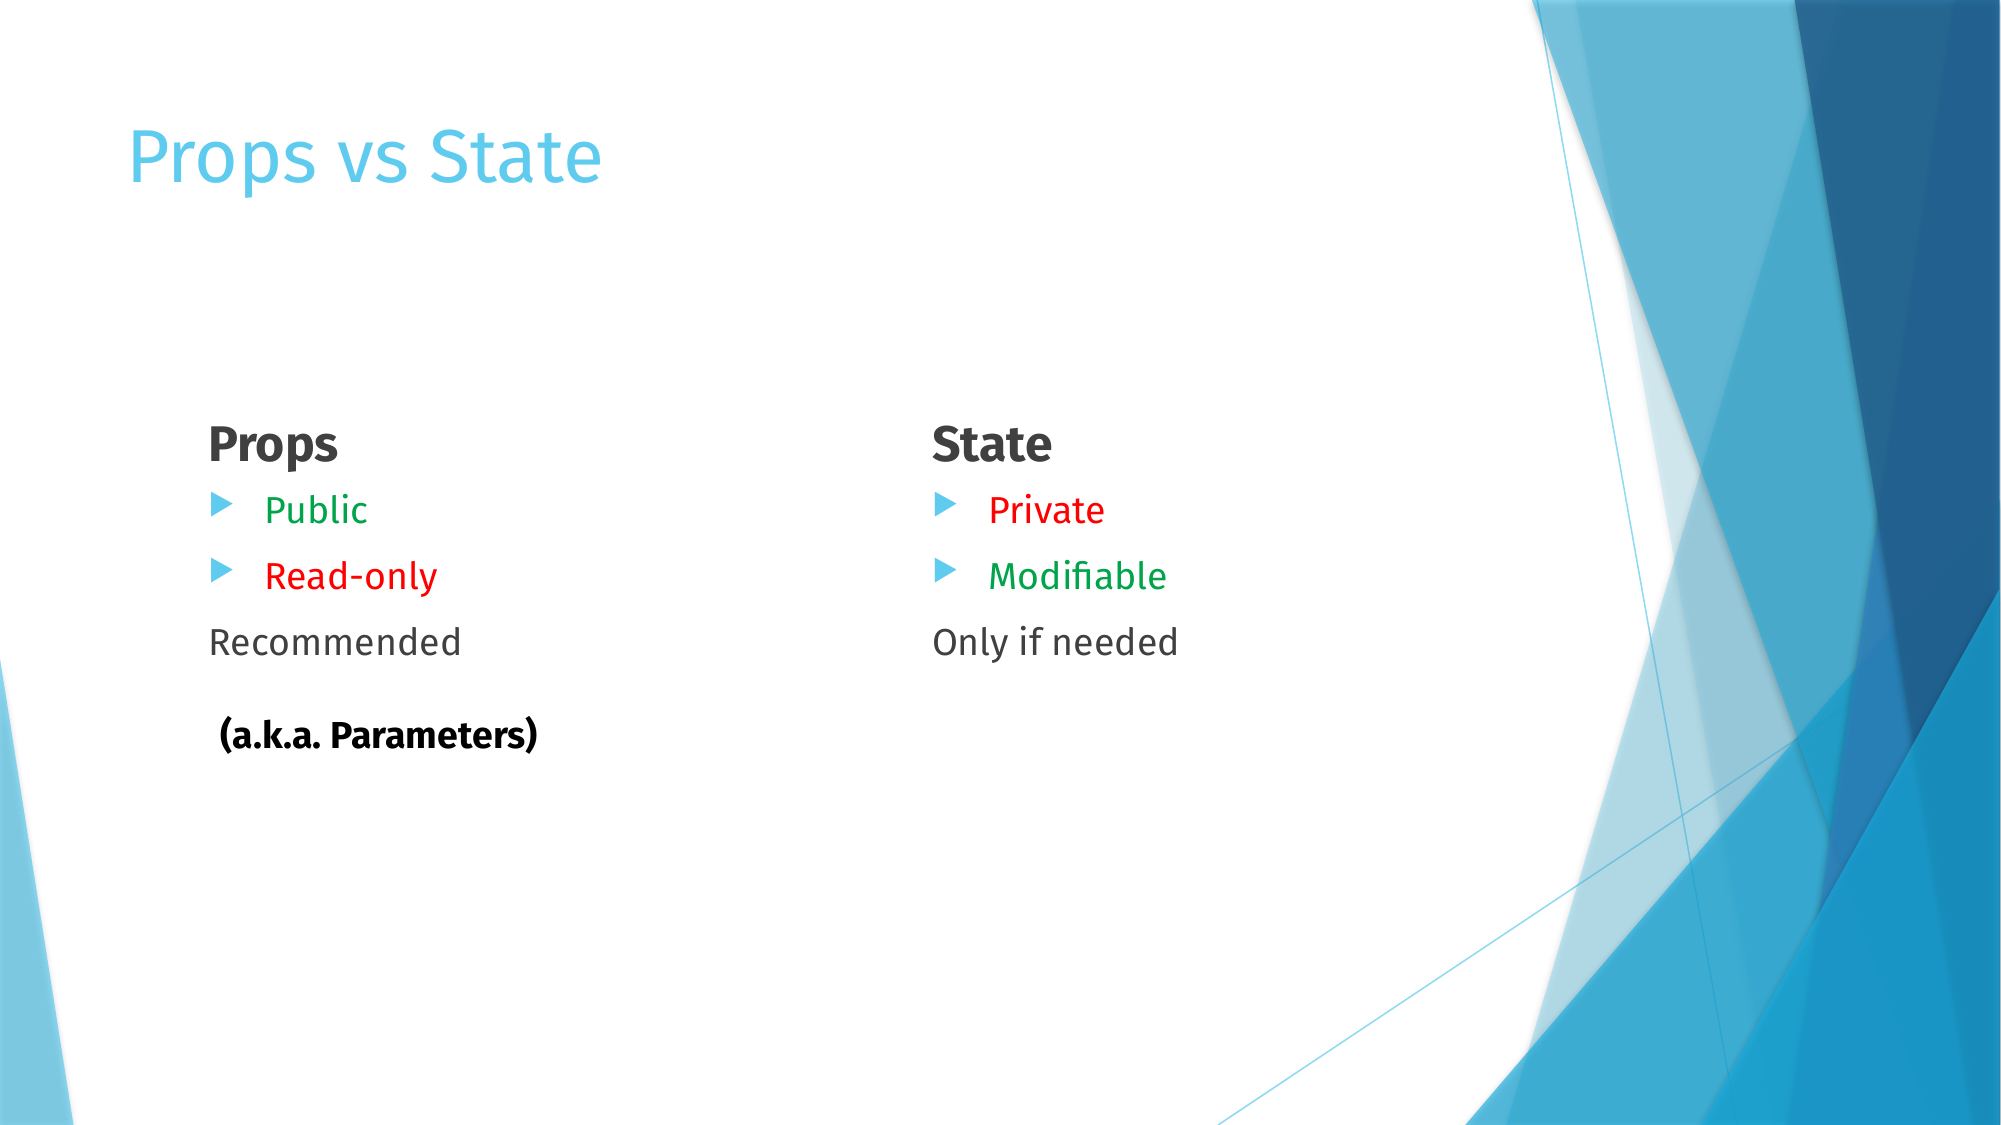

# Props vs State
Props
State
Public
Read-only
Recommended

Private
Modifiable
Only if needed

(a.k.a. Parameters)